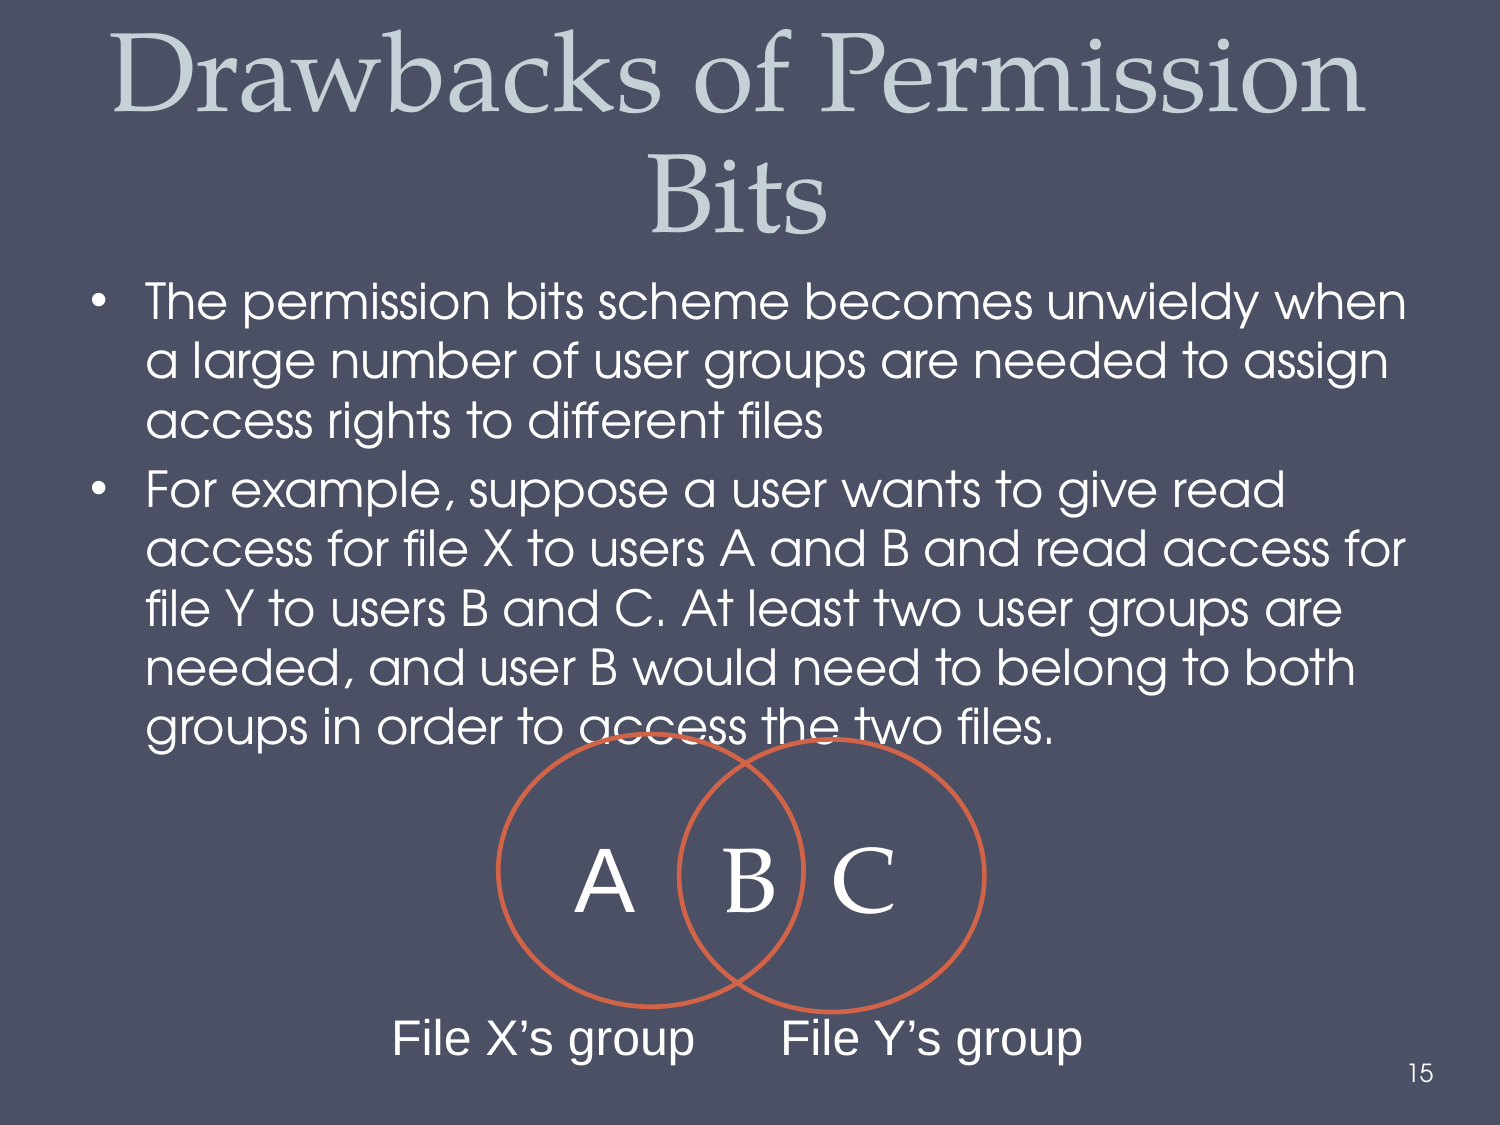

# Drawbacks of Permission Bits
The permission bits scheme becomes unwieldy when a large number of user groups are needed to assign access rights to different files
For example, suppose a user wants to give read access for file X to users A and B and read access for file Y to users B and C. At least two user groups are needed, and user B would need to belong to both groups in order to access the two files.

A
B
C
File X’s group
File Y’s group
15